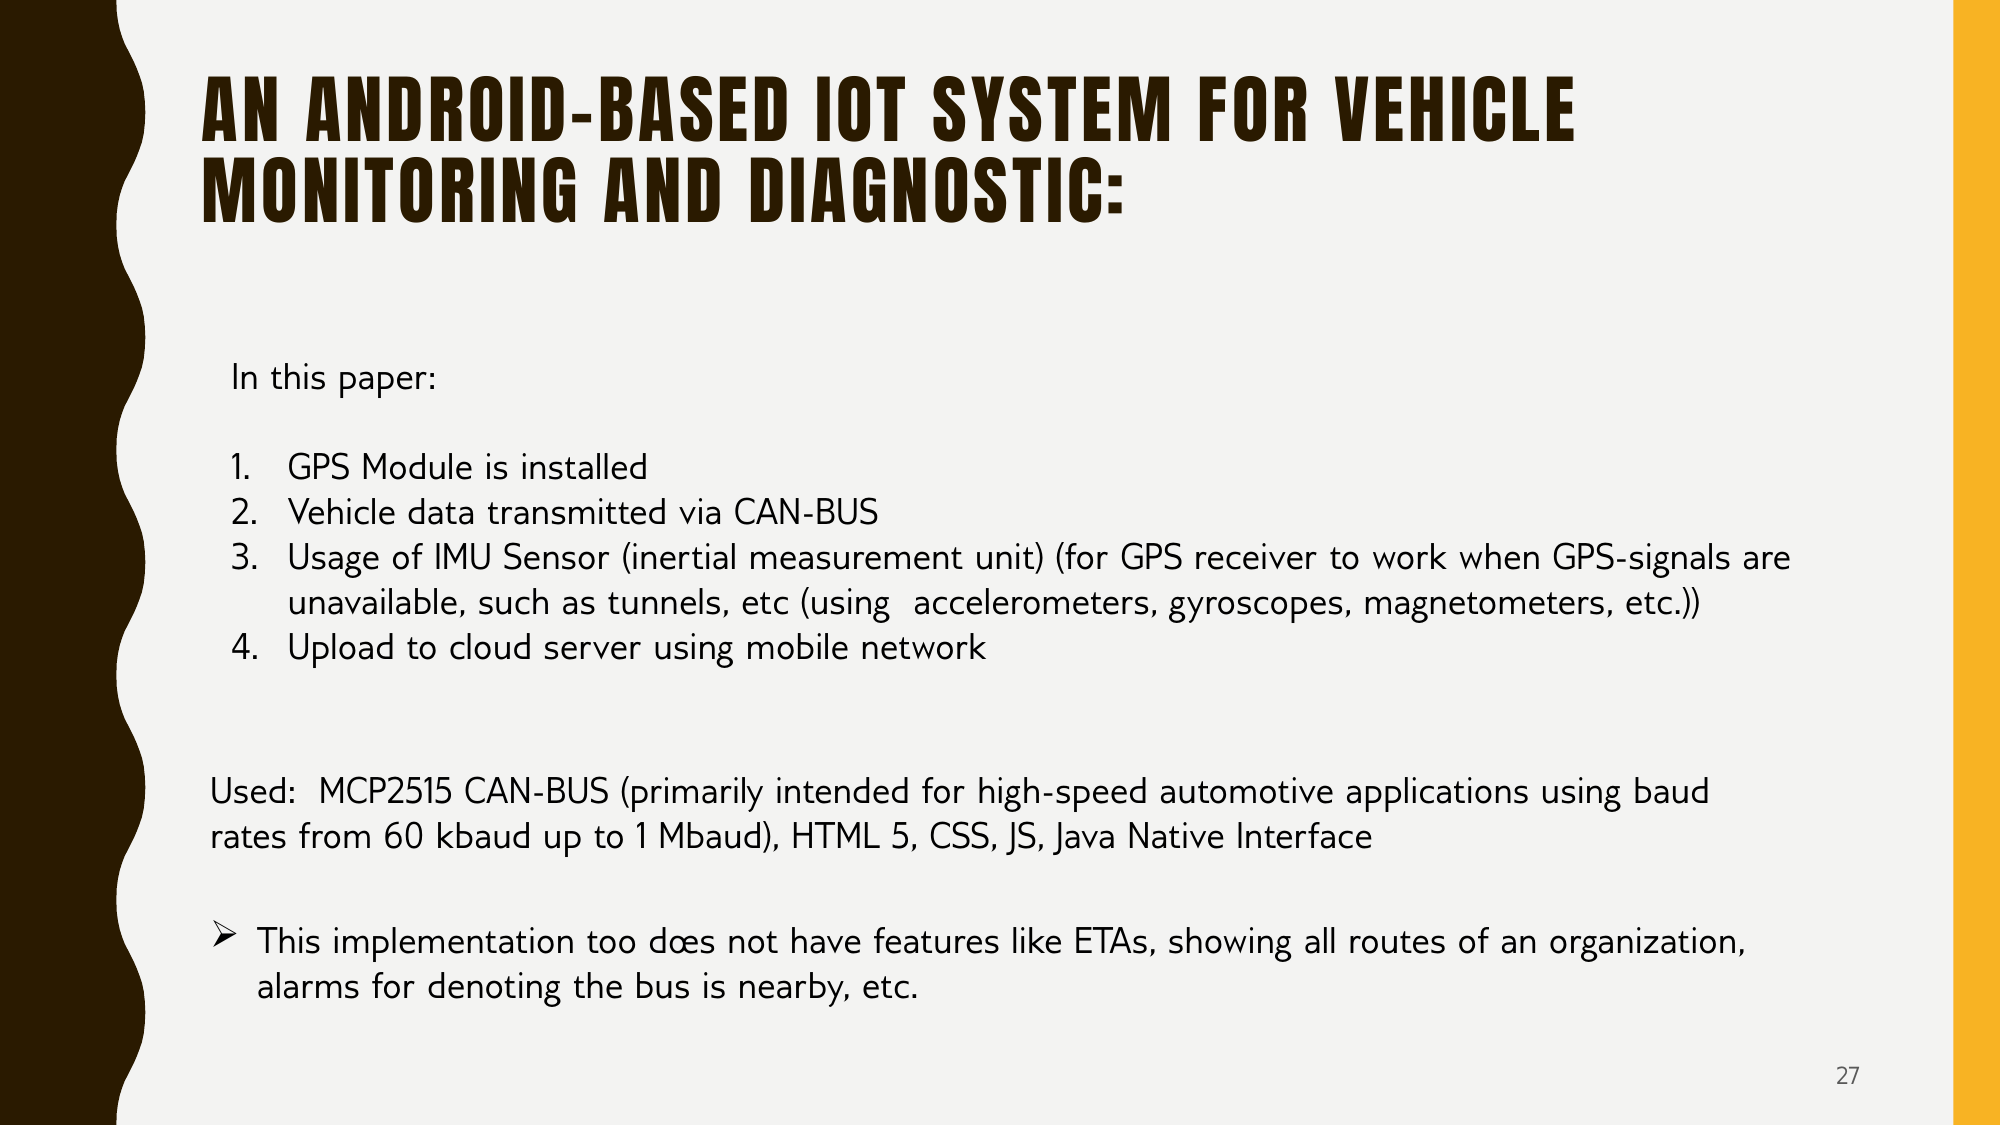

# An Android-based IoT System for Vehicle Monitoring and Diagnostic:
In this paper:

GPS Module is installed
Vehicle data transmitted via CAN-BUS
Usage of IMU Sensor (inertial measurement unit) (for GPS receiver to work when GPS-signals are unavailable, such as tunnels, etc (using  accelerometers, gyroscopes, magnetometers, etc.))
Upload to cloud server using mobile network
Used:  MCP2515 CAN-BUS (primarily intended for high-speed automotive applications using baud rates from 60 kbaud up to 1 Mbaud), HTML 5, CSS, JS, Java Native Interface
This implementation too does not have features like ETAs, showing all routes of an organization, alarms for denoting the bus is nearby, etc.
27